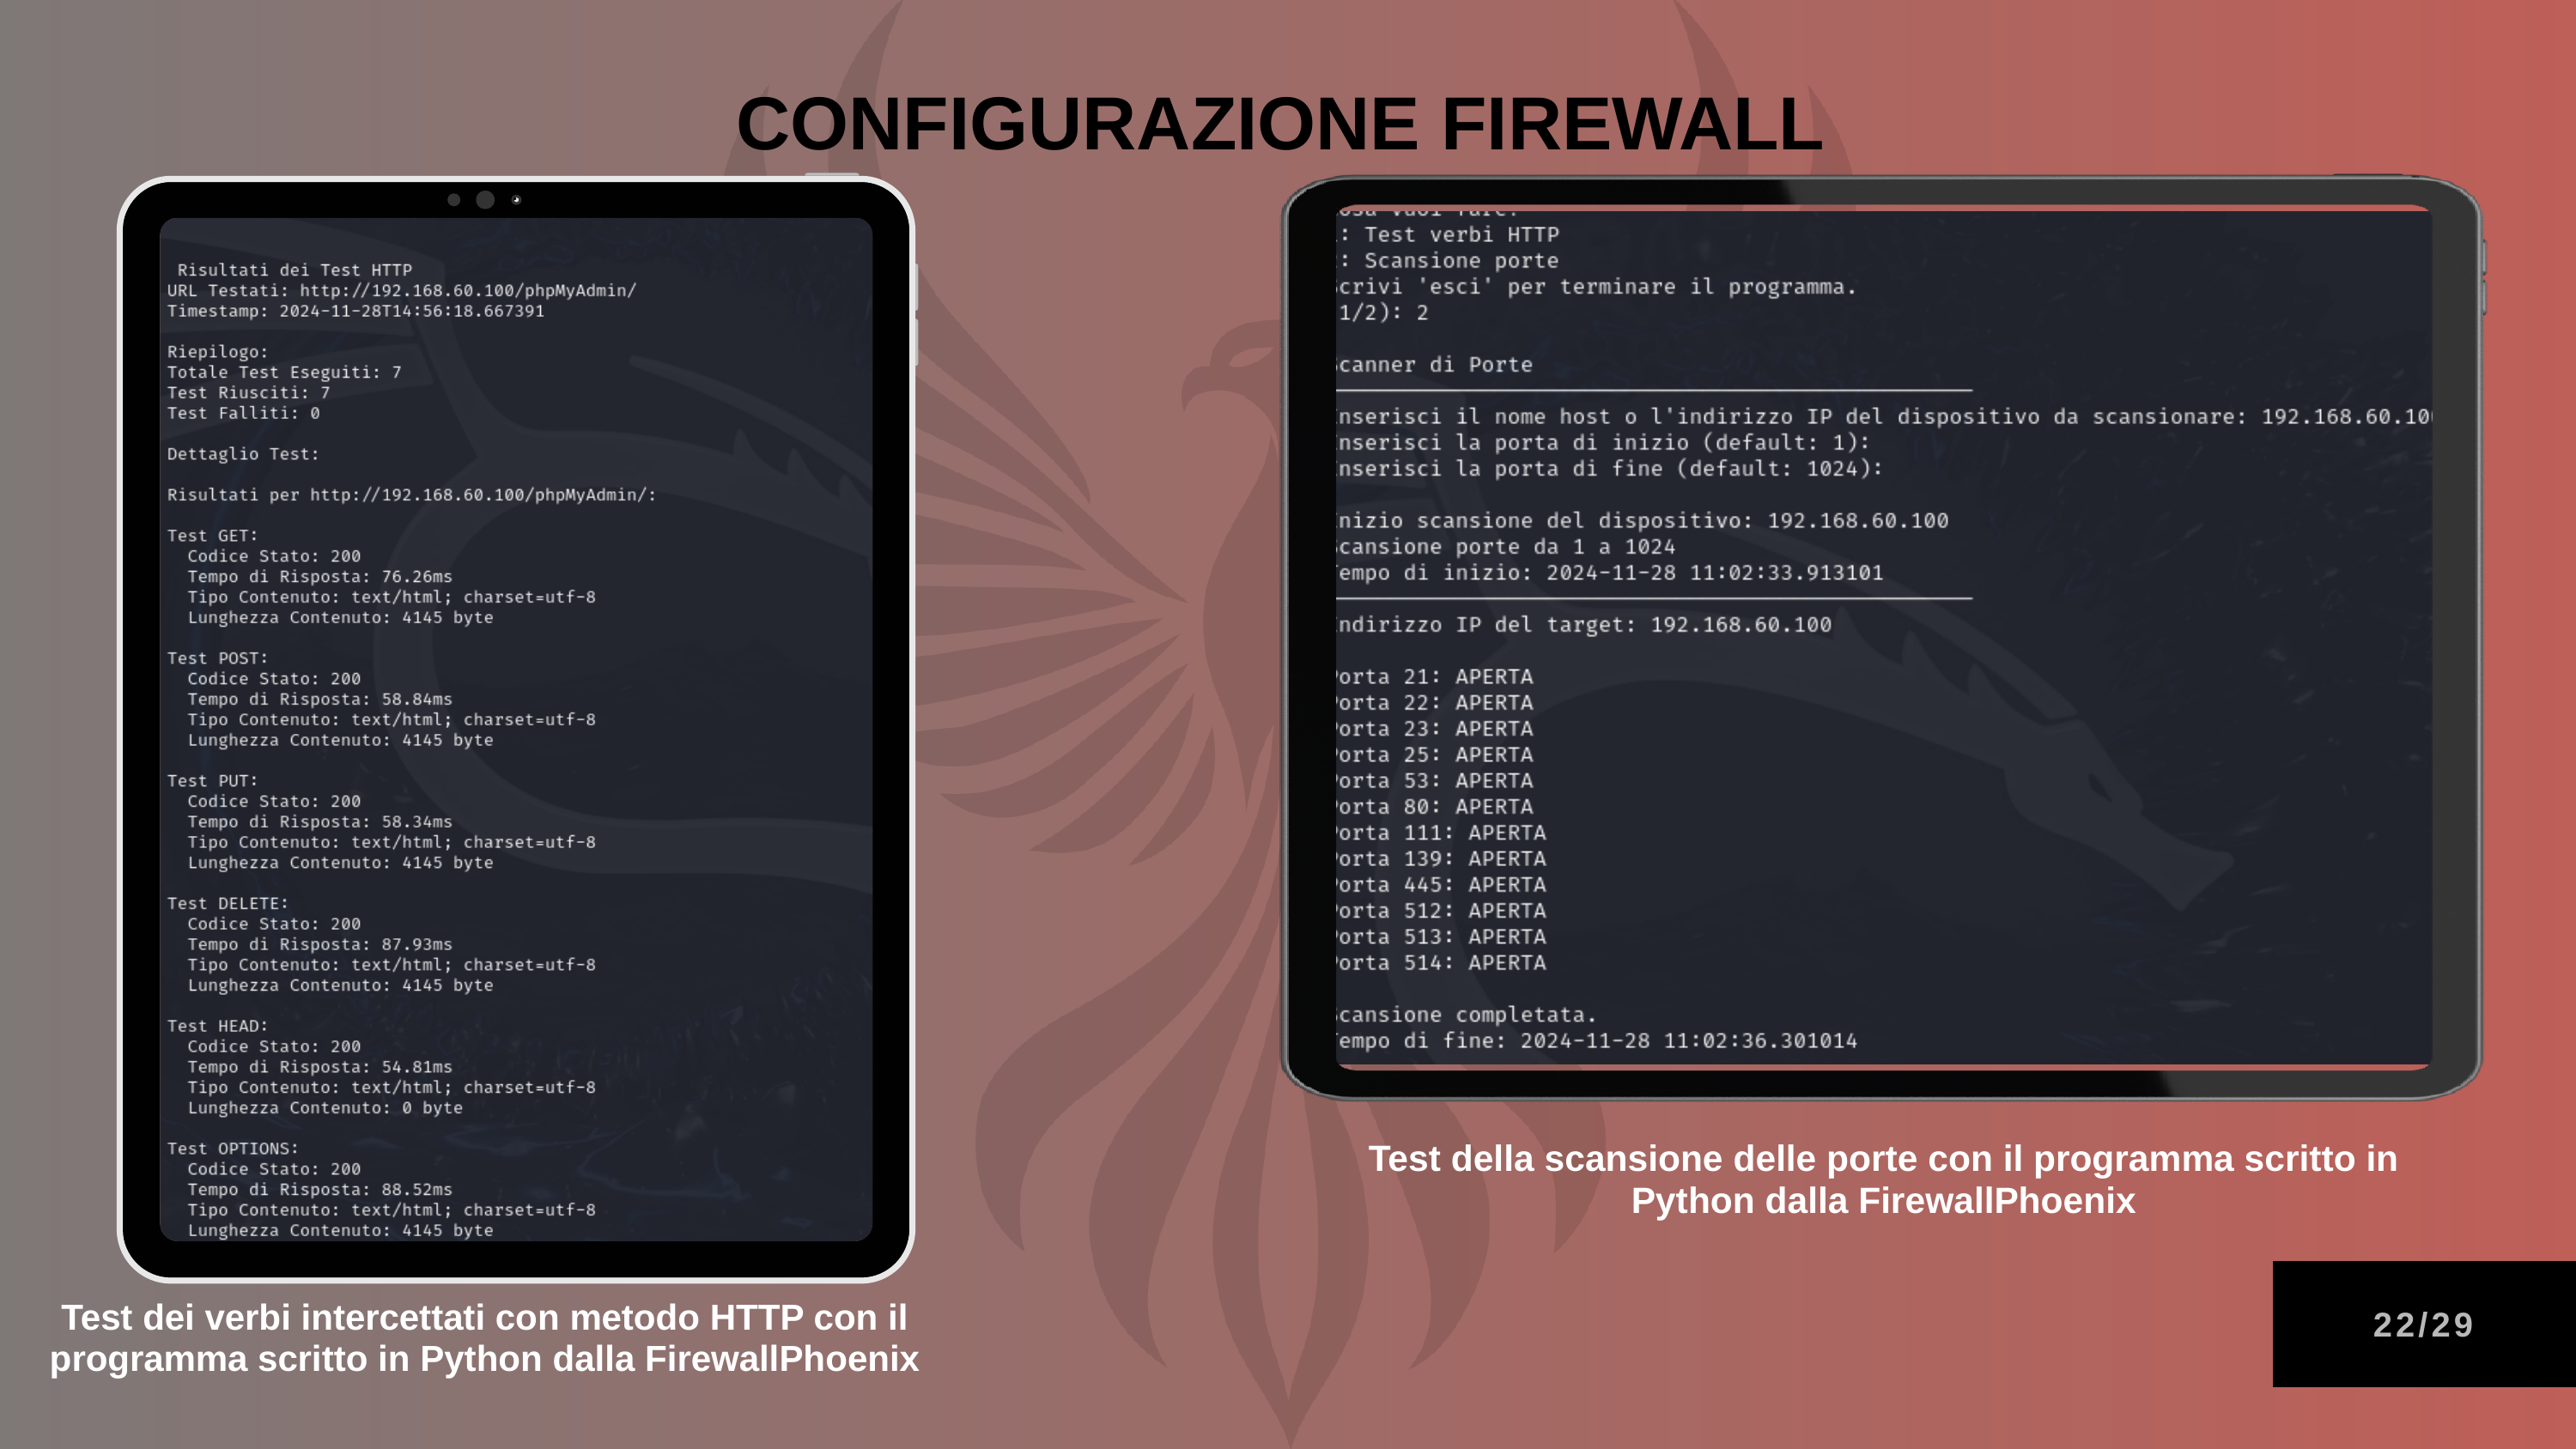

CONFIGURAZIONE FIREWALL

Test della scansione delle porte con il programma scritto in Python dalla FirewallPhoenix

Test dei verbi intercettati con metodo HTTP con il programma scritto in Python dalla FirewallPhoenix
22/29